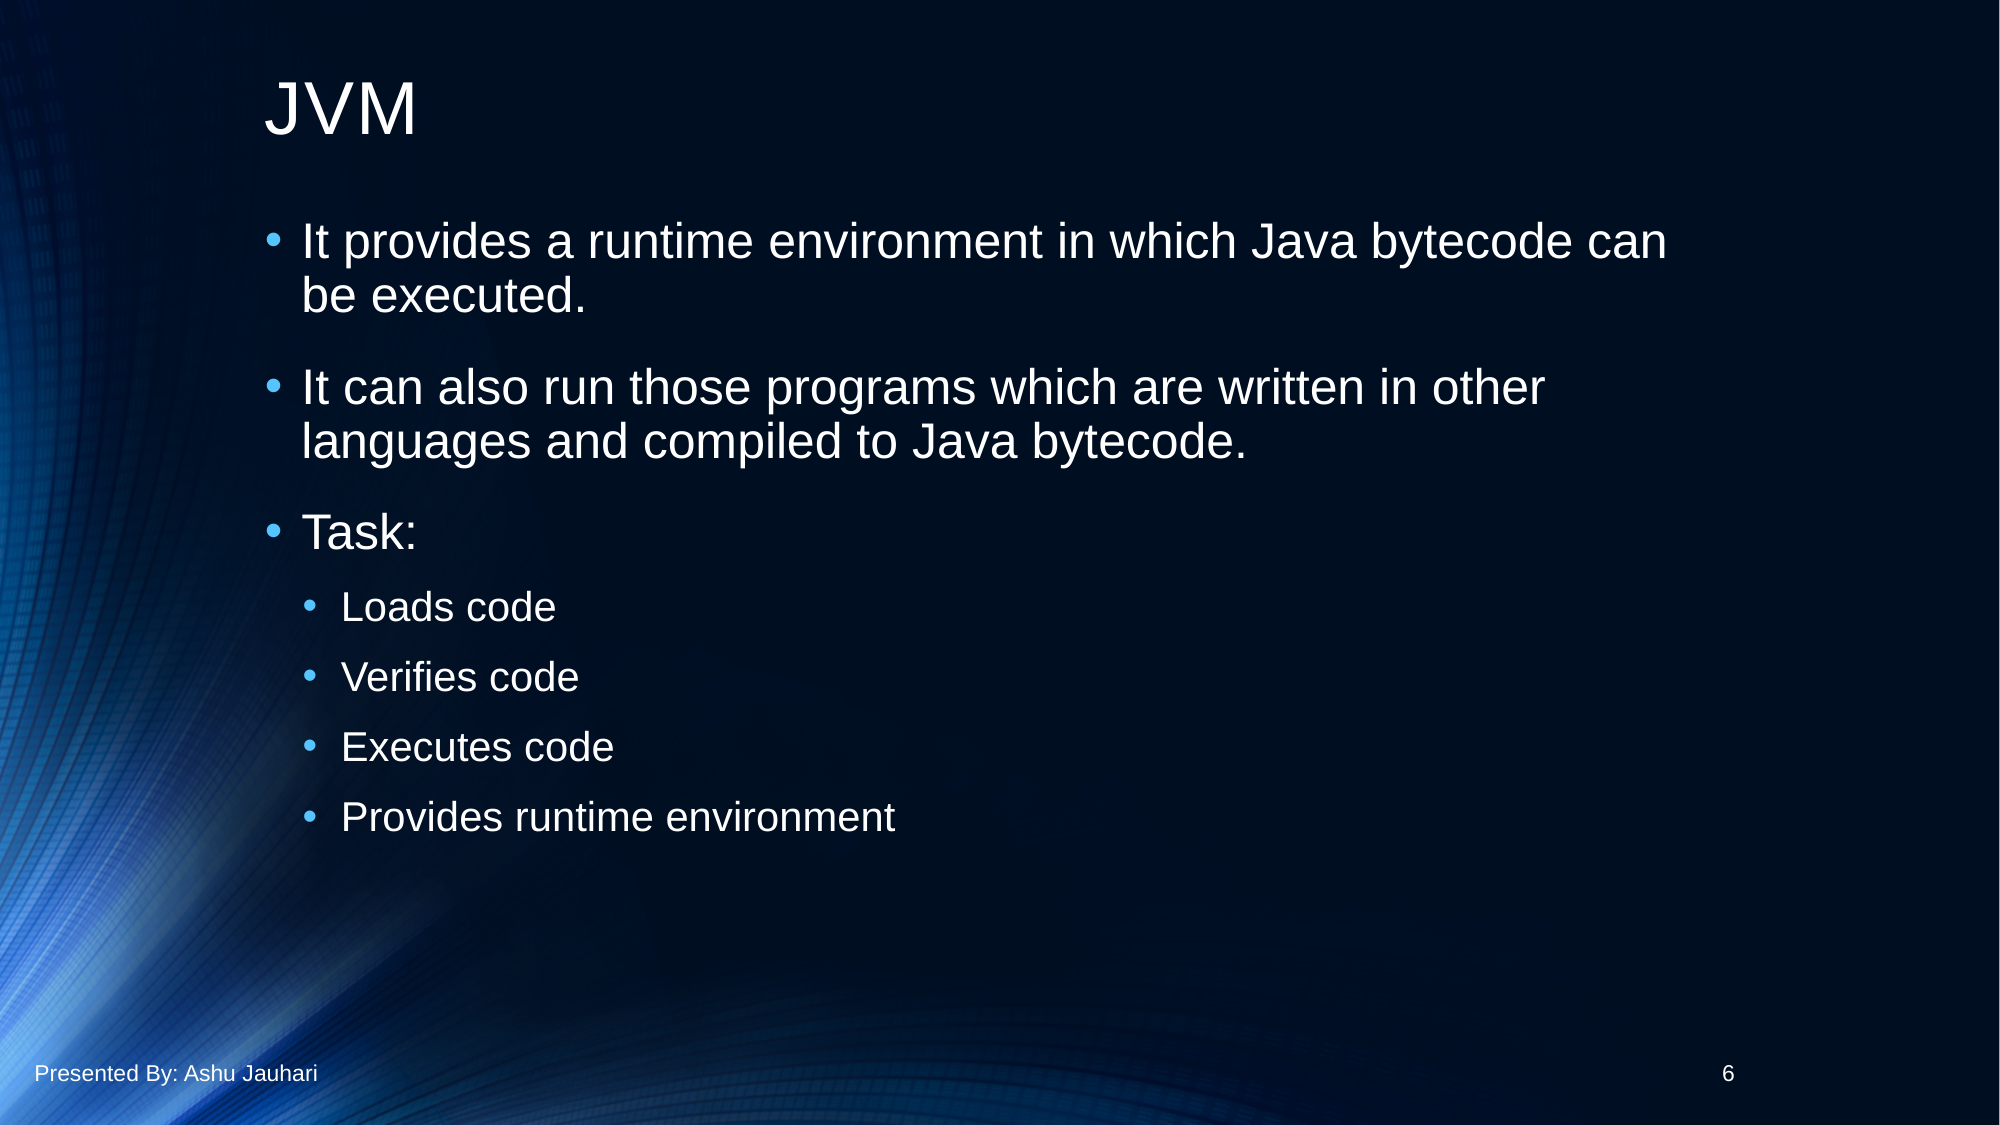

# JVM
It provides a runtime environment in which Java bytecode can be executed.
It can also run those programs which are written in other languages and compiled to Java bytecode.
Task:
Loads code
Verifies code
Executes code
Provides runtime environment

Presented By: Ashu Jauhari
6